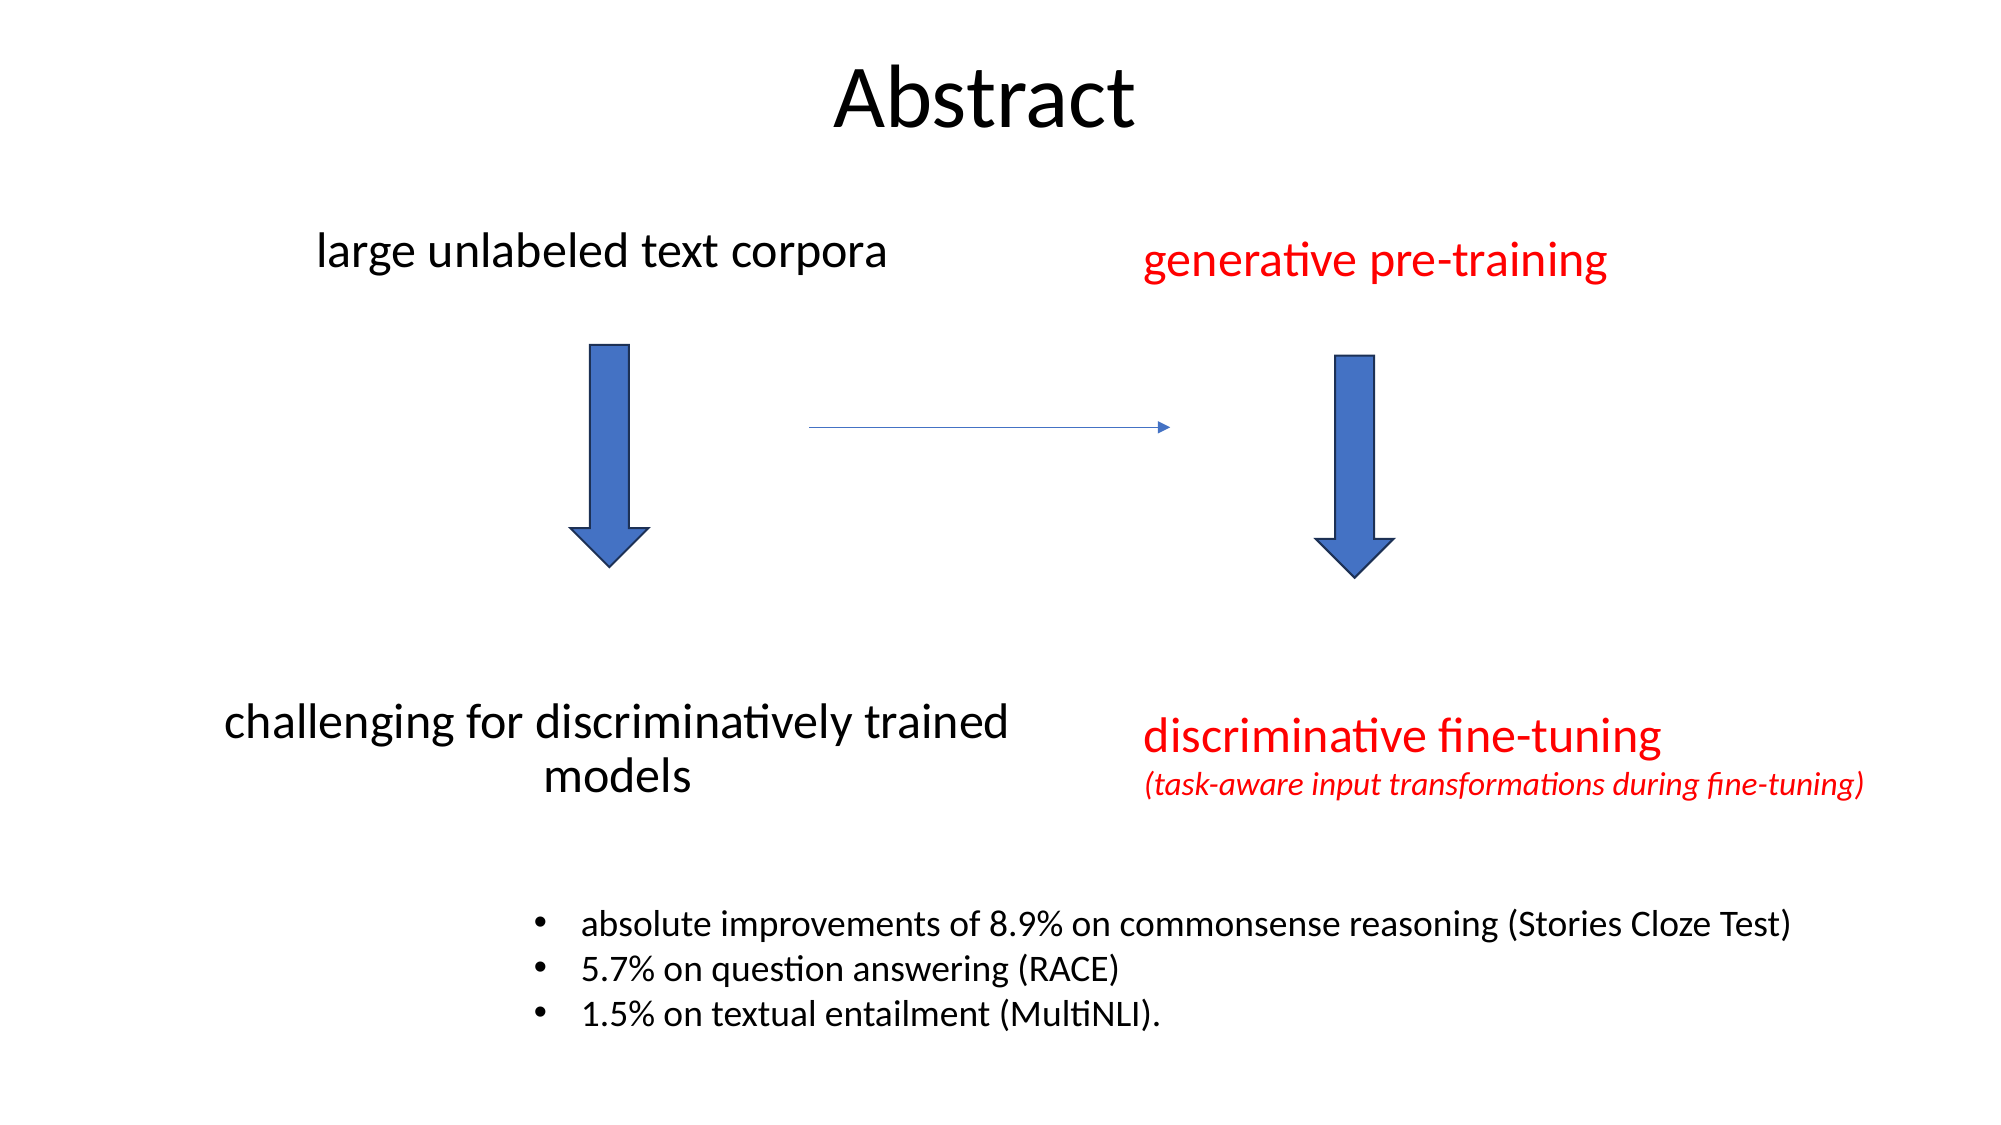

# Abstract
large unlabeled text corpora
generative pre-training

challenging for discriminatively trained models
discriminative fine-tuning
(task-aware input transformations during fine-tuning)
absolute improvements of 8.9% on commonsense reasoning (Stories Cloze Test)
5.7% on question answering (RACE)
1.5% on textual entailment (MultiNLI).